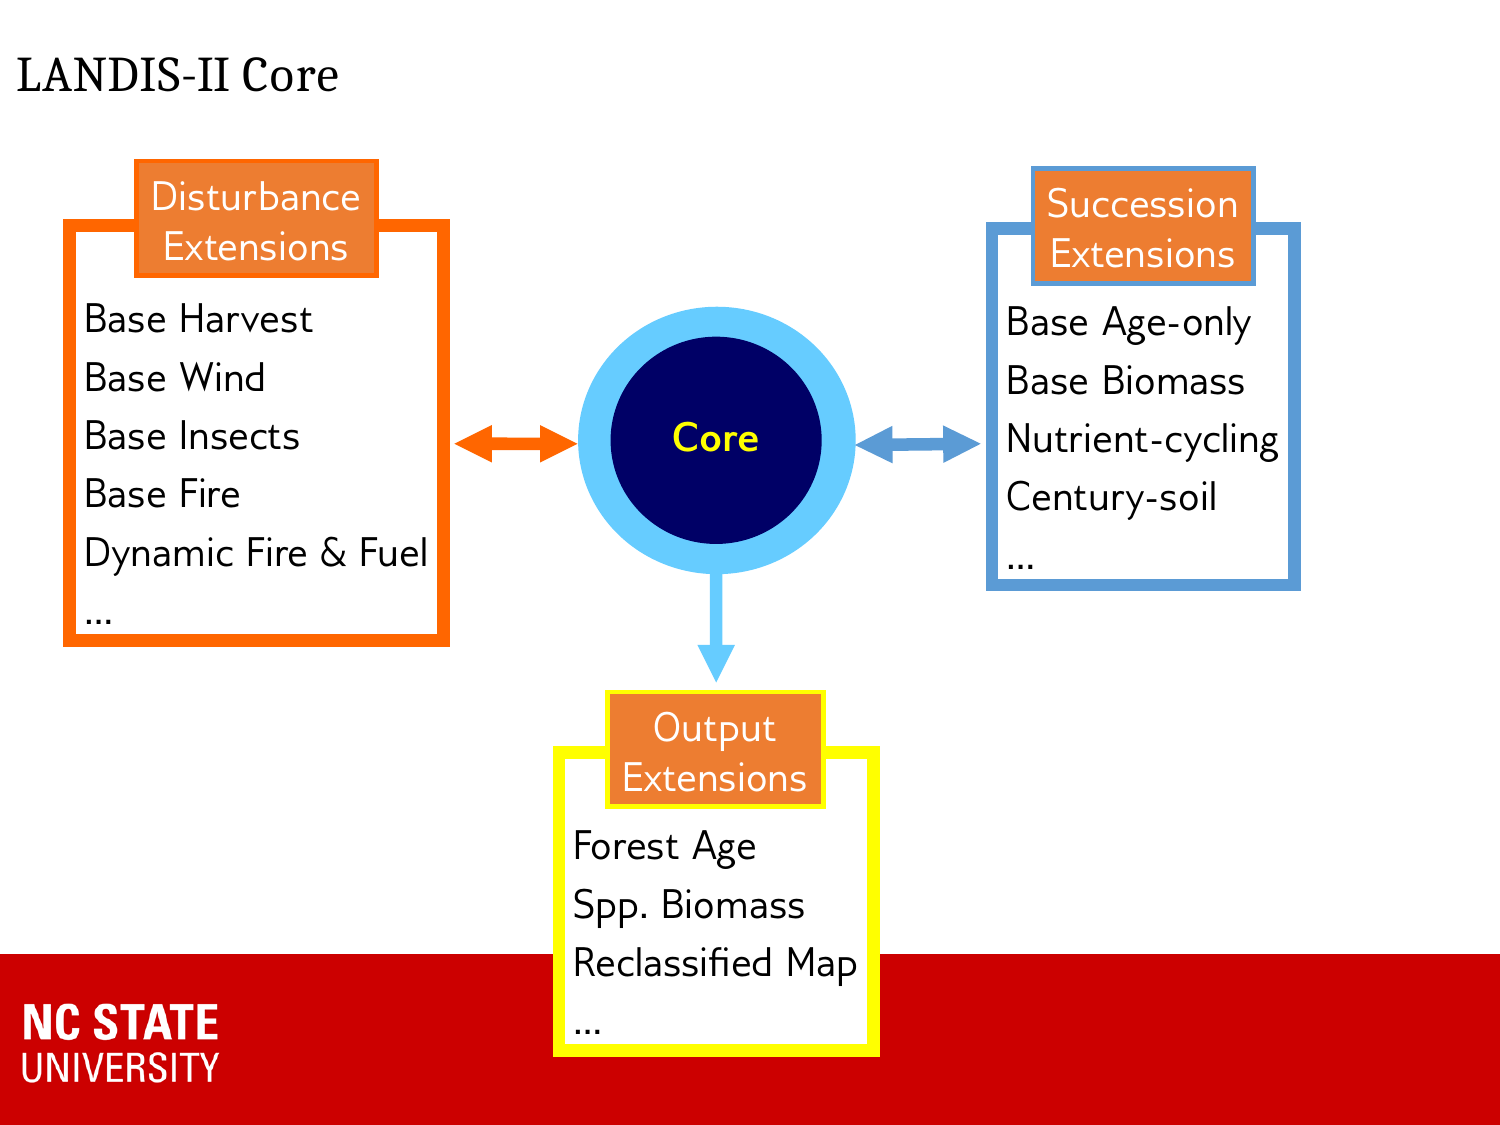

LANDIS-II Core
Disturbance
Extensions
Succession
Extensions

Base Harvest
Base Wind
Base Insects
Base Fire
Dynamic Fire & Fuel
…

Base Age-only
Base Biomass
Nutrient-cycling
Century-soil
…

Core

Output
Extensions

Forest Age
Spp. Biomass
Reclassified Map
…